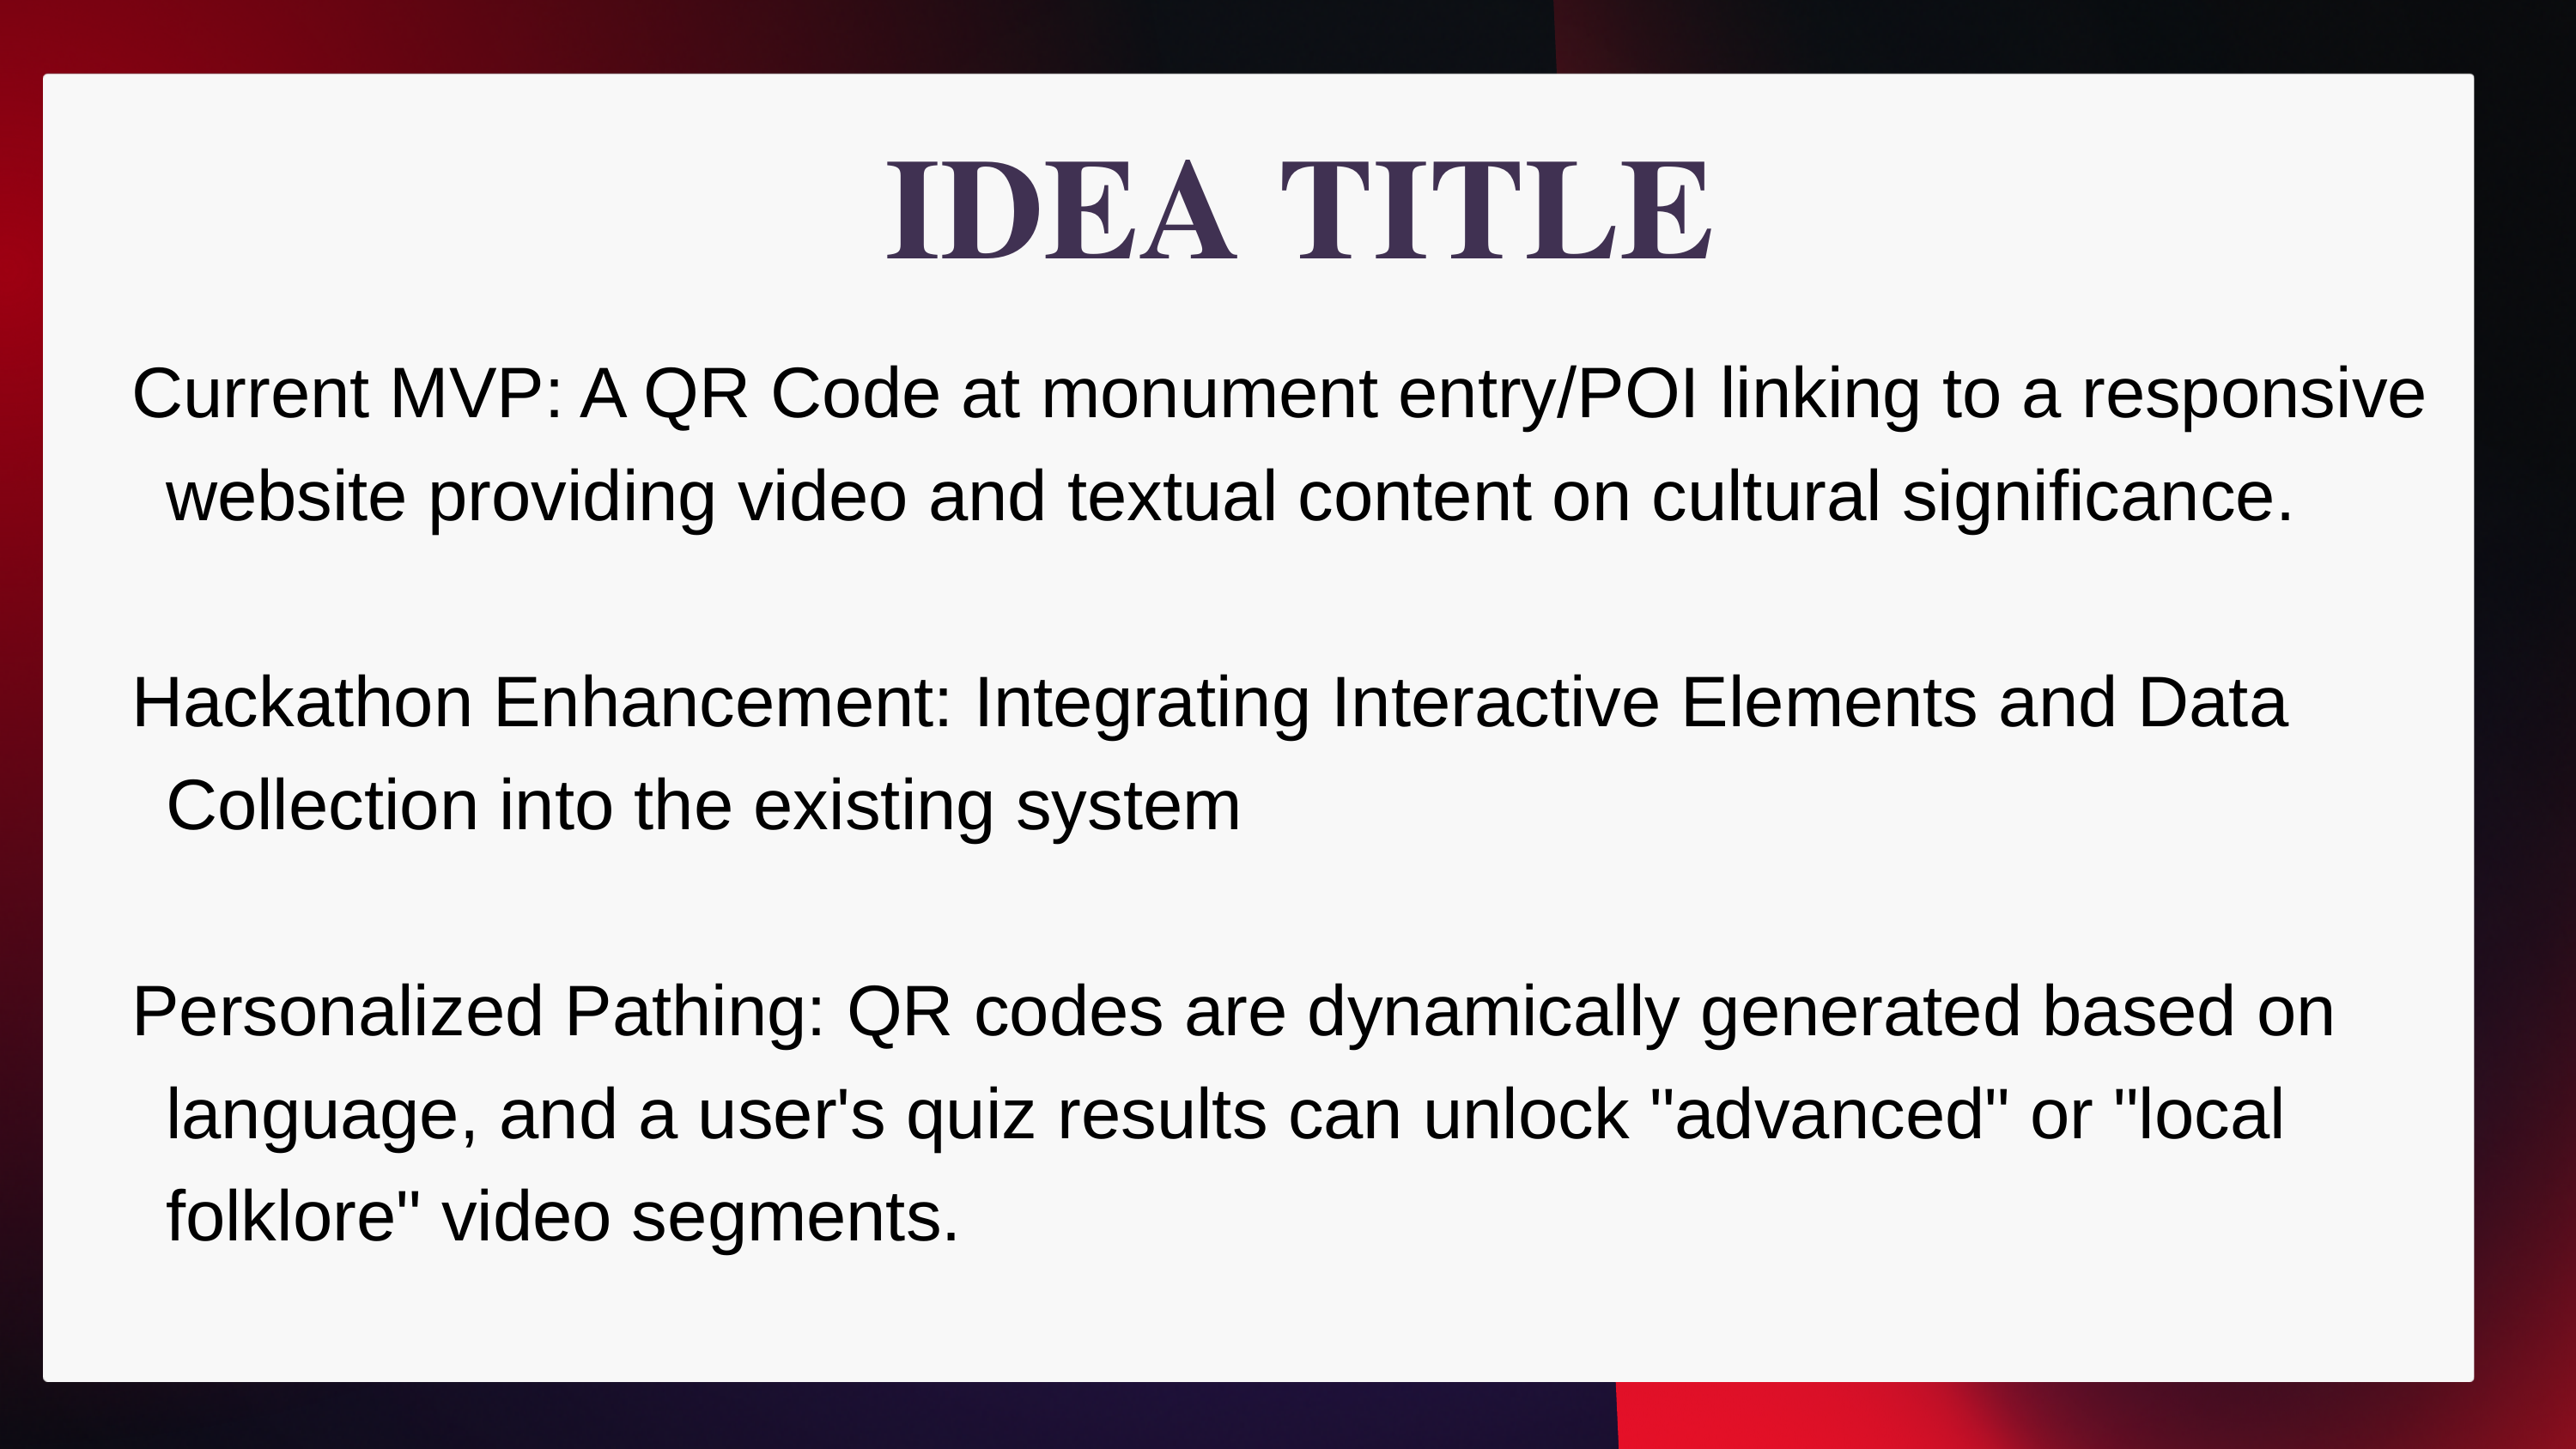

IDEA TITLE

Current MVP: A QR Code at monument entry/POI linking to a responsive website providing video and textual content on cultural significance.

Hackathon Enhancement: Integrating Interactive Elements and Data Collection into the existing system

Personalized Pathing: QR codes are dynamically generated based on language, and a user's quiz results can unlock "advanced" or "local folklore" video segments.